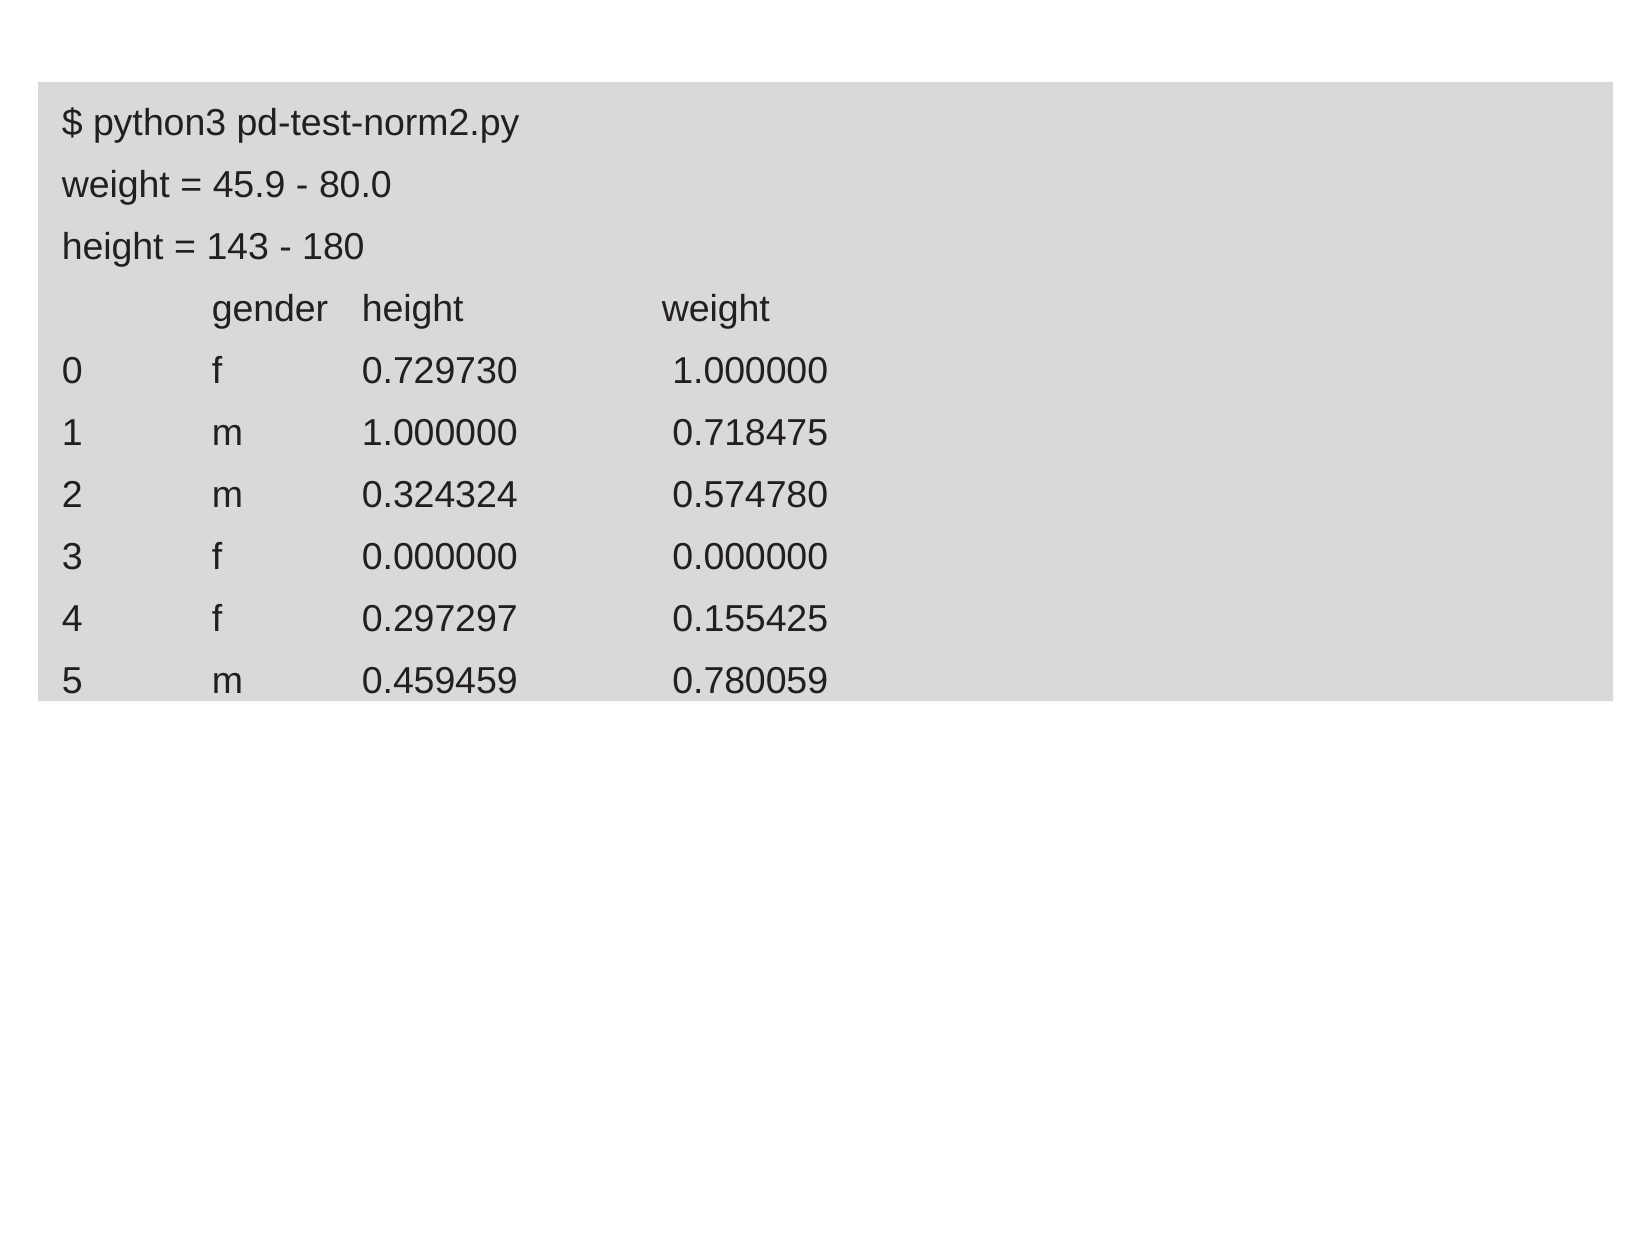

$ python3 pd-test-norm2.py
weight = 45.9 - 80.0
height = 143 - 180
	gender 	height 	 	weight
0  	f 	0.729730 	 1.000000
1  	m 	1.000000 	 0.718475
2  	m 	0.324324 	 0.574780
3  	f 	0.000000 	 0.000000
4  	f 	0.297297 	 0.155425
5  	m 	0.459459 	 0.780059